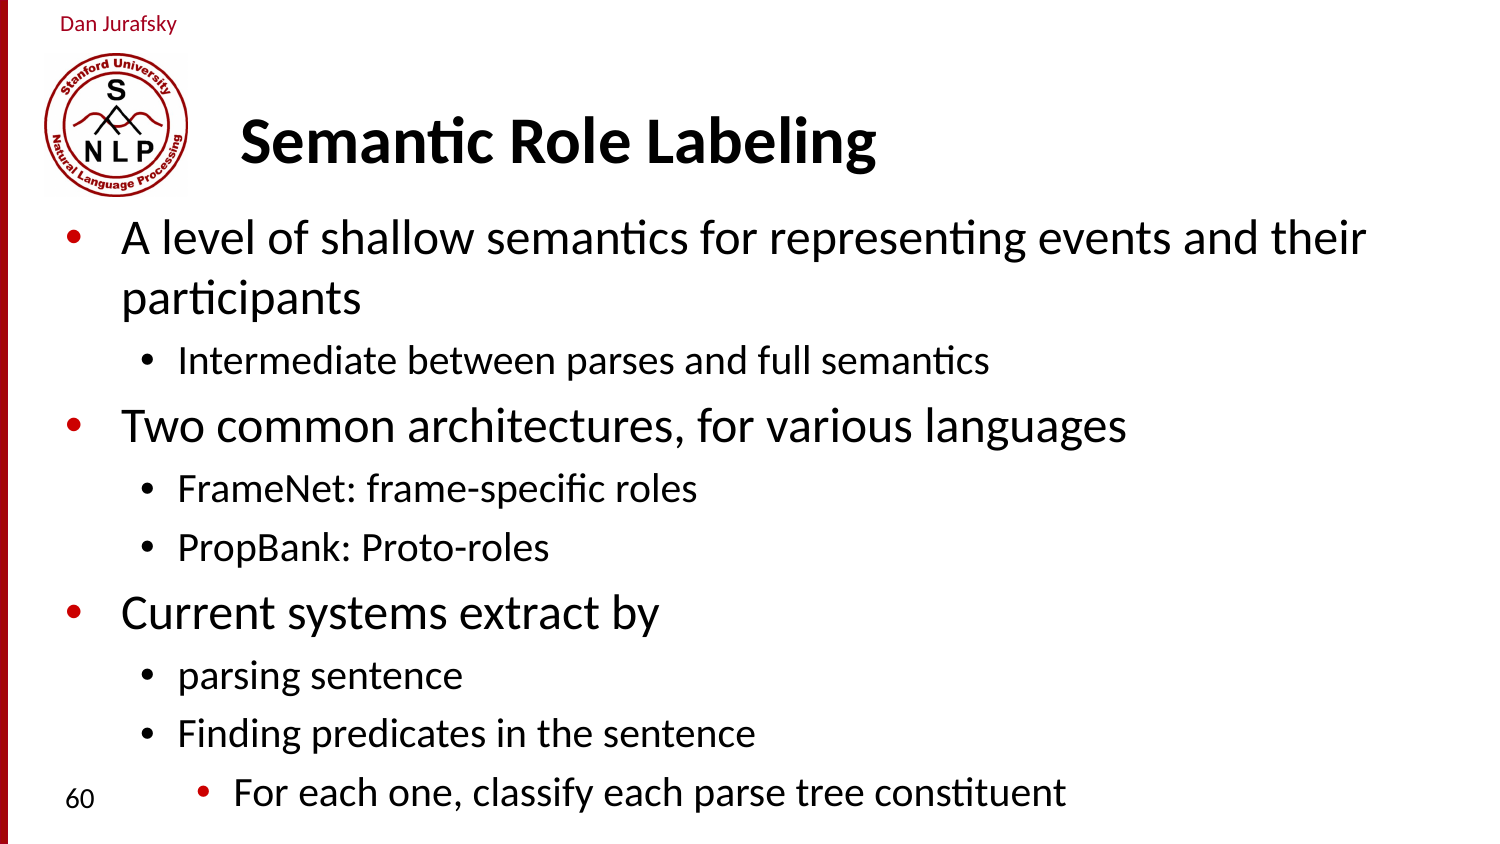

# Semantic Role Labeling
A level of shallow semantics for representing events and their participants
Intermediate between parses and full semantics
Two common architectures, for various languages
FrameNet: frame-specific roles
PropBank: Proto-roles
Current systems extract by
parsing sentence
Finding predicates in the sentence
For each one, classify each parse tree constituent

60